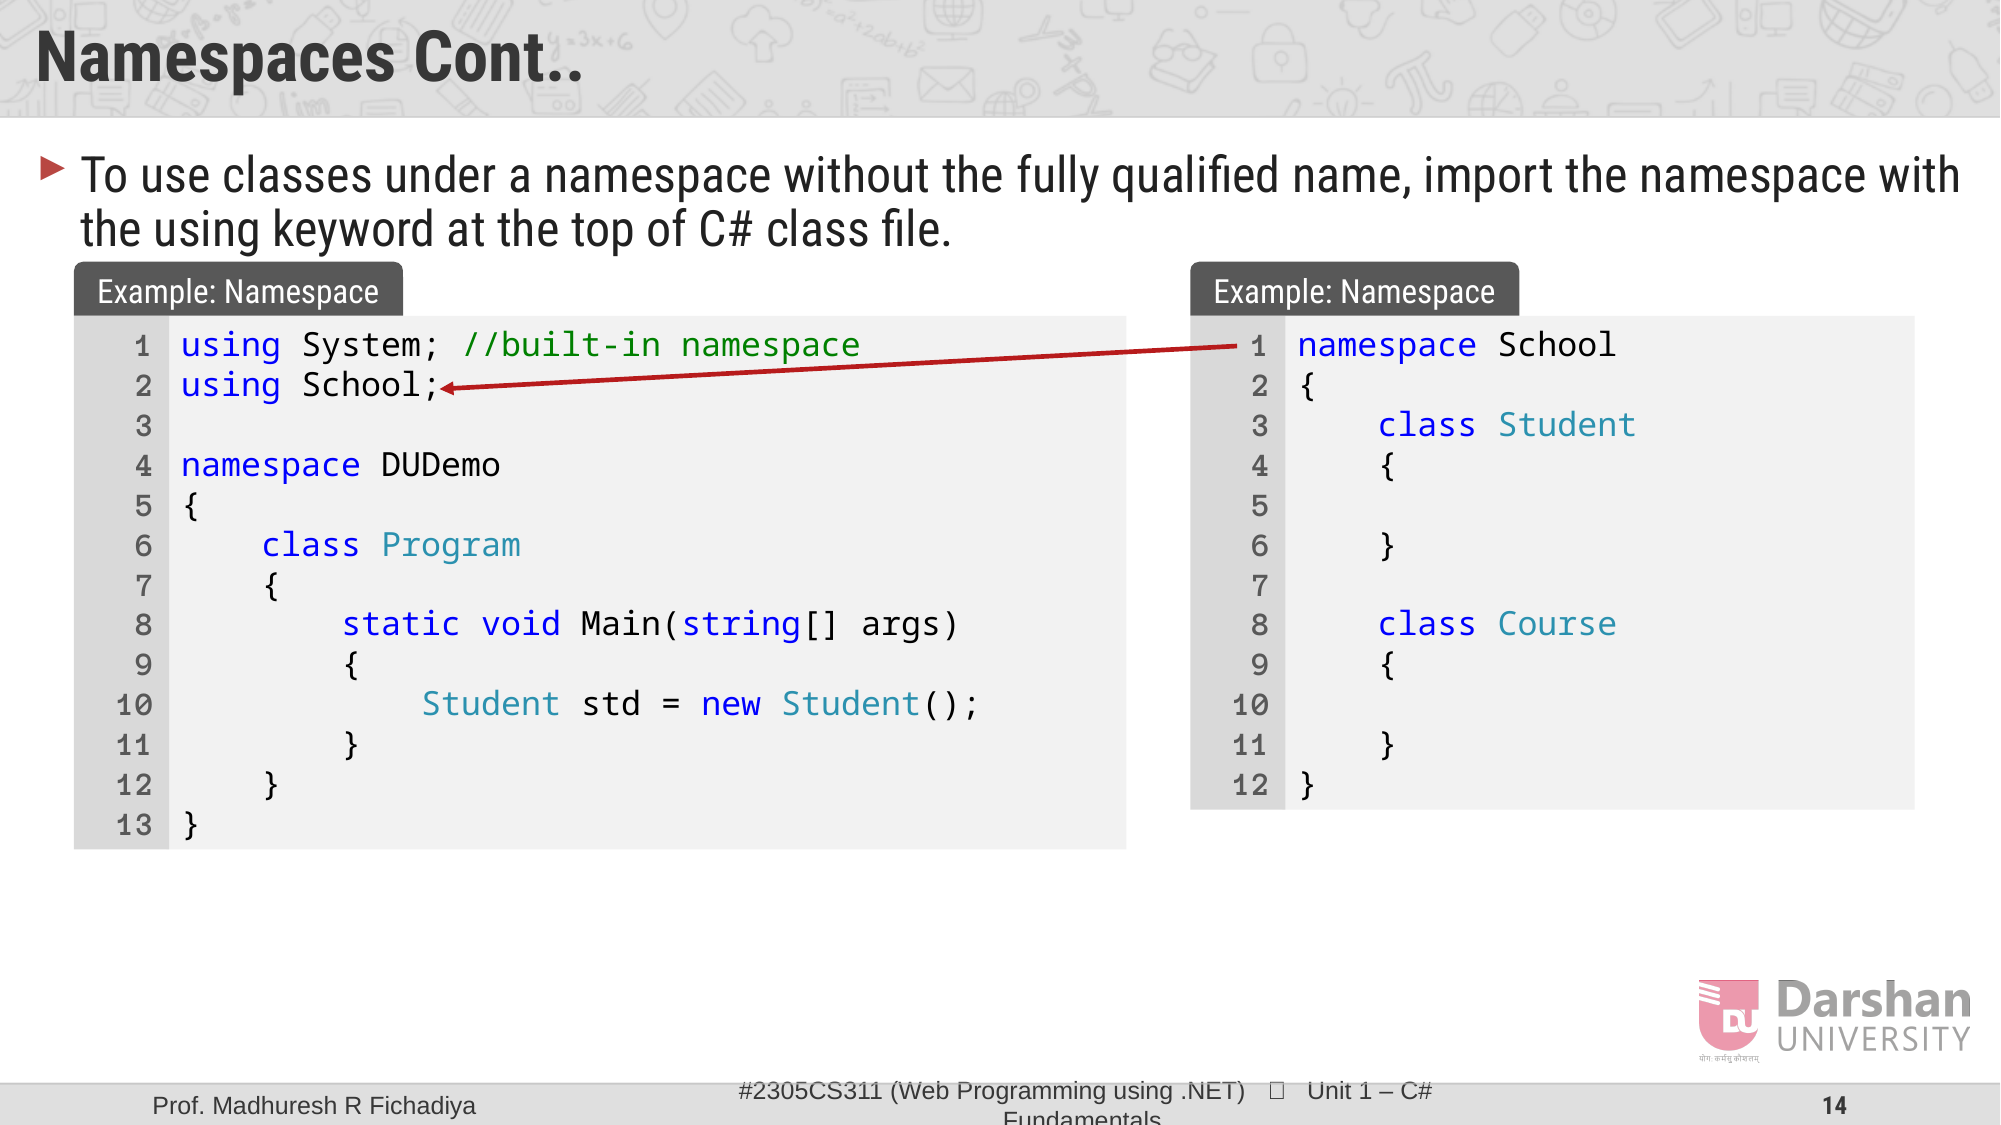

# Namespaces Cont..
To use classes under a namespace without the fully qualified name, import the namespace with the using keyword at the top of C# class file.

Example: Namespace
Example: Namespace
1
2
3
4
5
6
7
8
9
10
11
12
13
using System; //built-in namespace
using School;

namespace DUDemo
{
    class Program
    {
        static void Main(string[] args)
        {
            Student std = new Student();
        }
    }
}
1
2
3
4
5
6
7
8
9
10
11
12
namespace School
{
    class Student
    {

    }

    class Course
    {

    }
}